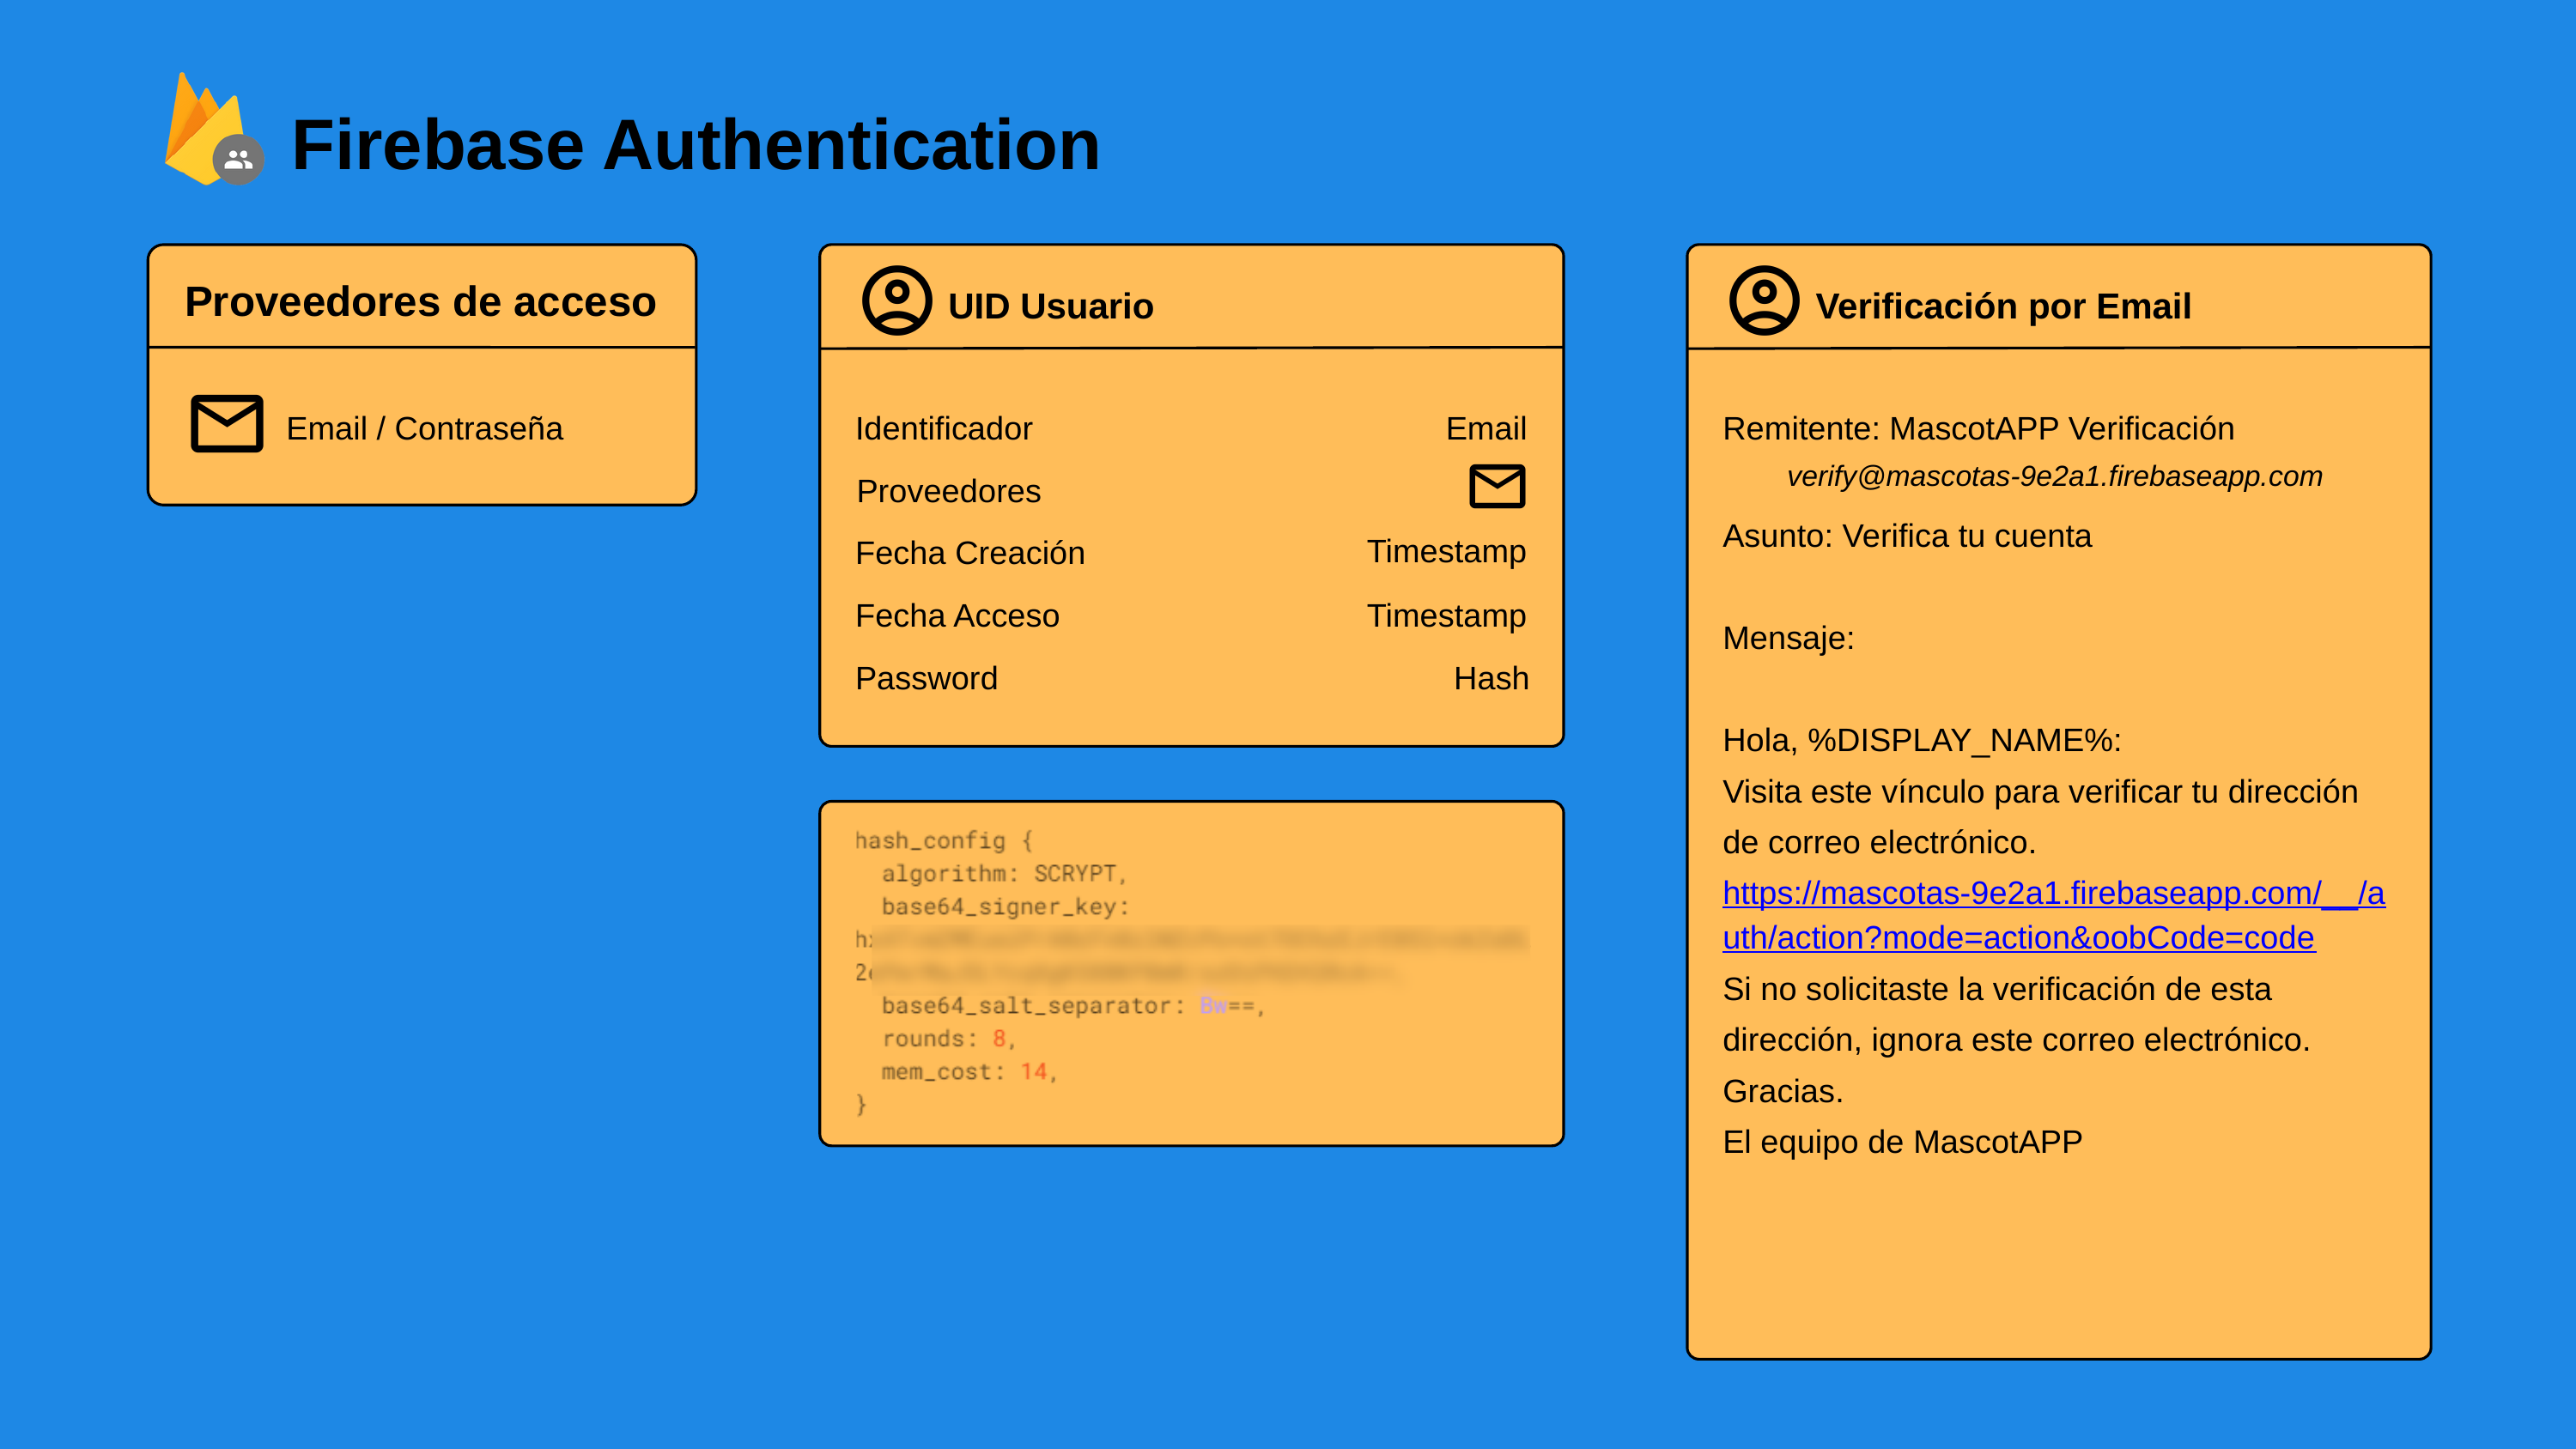

Firebase Authentication

UID Usuario
Verificación por Email
Proveedores de acceso

Email / Contraseña
Identificador
Email
Remitente: MascotAPP Verificación
verify@mascotas-9e2a1.firebaseapp.com

Proveedores
Asunto: Verifica tu cuenta

Mensaje:

Hola, %DISPLAY_NAME%:
Visita este vínculo para verificar tu dirección de correo electrónico.
https://mascotas-9e2a1.firebaseapp.com/__/auth/action?mode=action&oobCode=code
Si no solicitaste la verificación de esta dirección, ignora este correo electrónico.
Gracias.
El equipo de MascotAPP

Timestamp
Fecha Creación
Timestamp
Fecha Acceso
Hash
Password